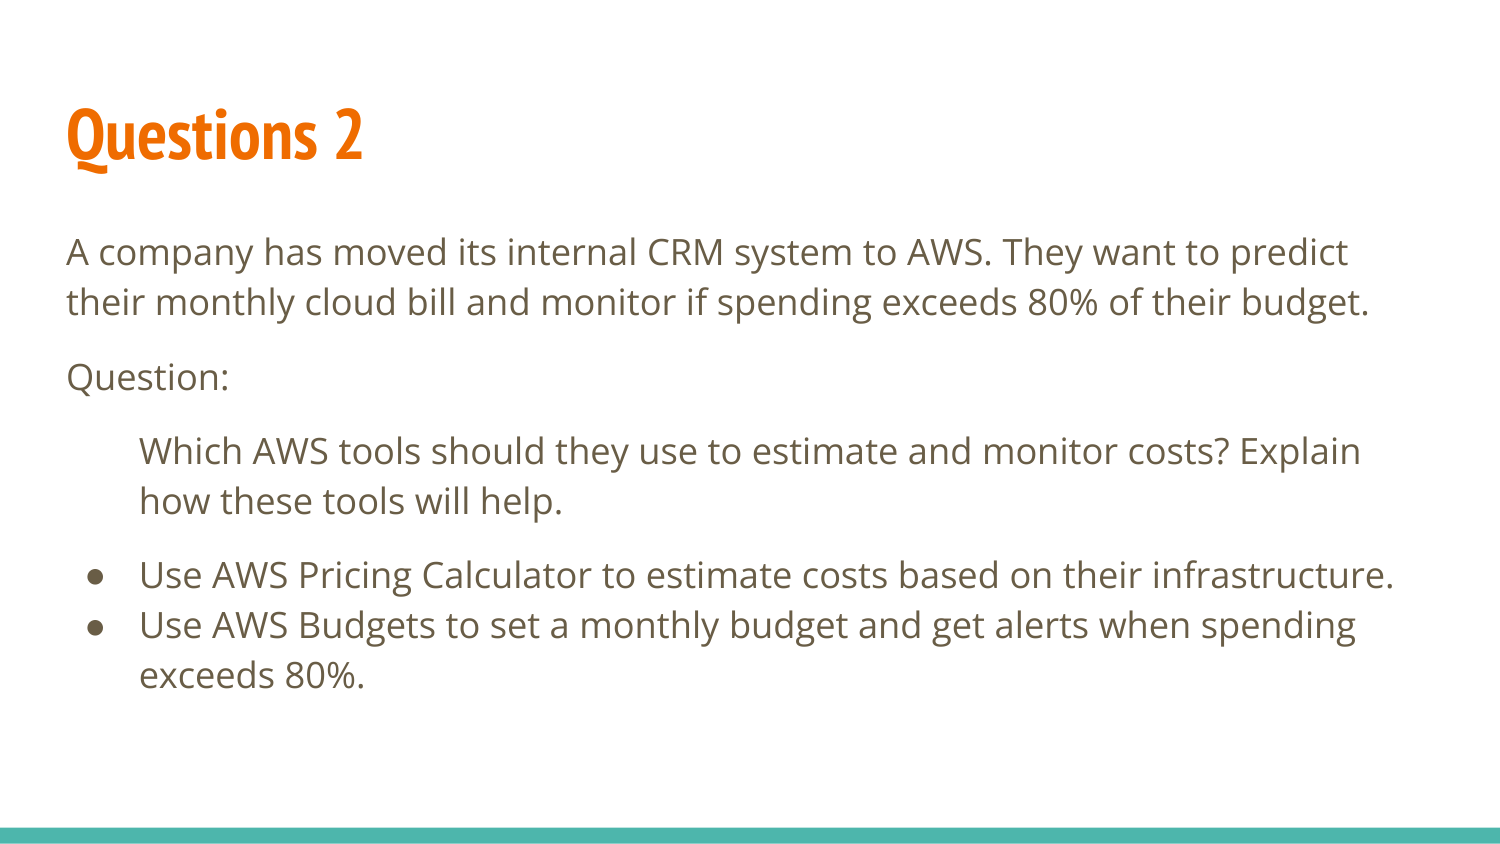

# Questions 2
A company has moved its internal CRM system to AWS. They want to predict their monthly cloud bill and monitor if spending exceeds 80% of their budget.
Question:
Which AWS tools should they use to estimate and monitor costs? Explain how these tools will help.
Use AWS Pricing Calculator to estimate costs based on their infrastructure.
Use AWS Budgets to set a monthly budget and get alerts when spending exceeds 80%.